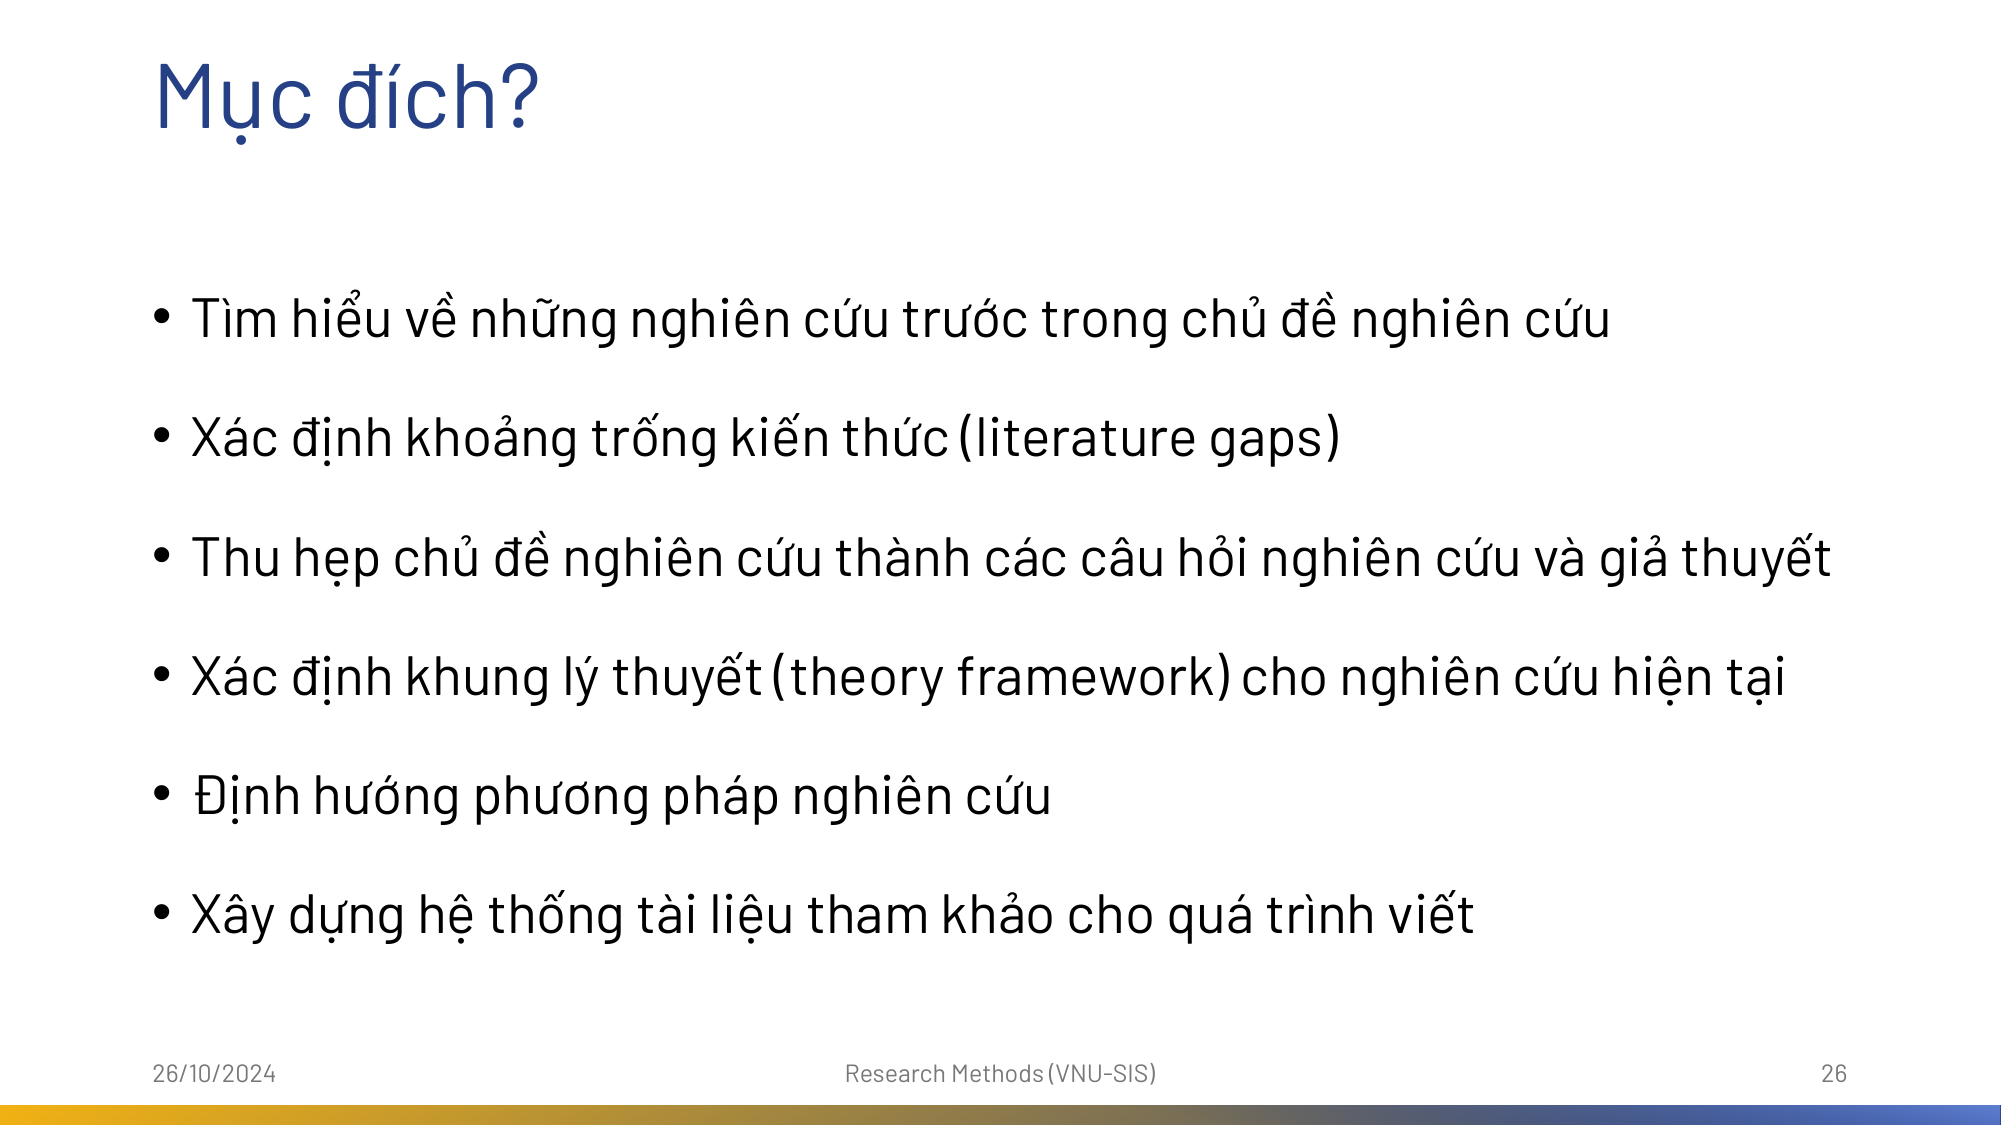

# Mục đích?
Tìm hiểu về những nghiên cứu trước trong chủ đề nghiên cứu
Xác định khoảng trống kiến thức (literature gaps)
Thu hẹp chủ đề nghiên cứu thành các câu hỏi nghiên cứu và giả thuyết
Xác định khung lý thuyết (theory framework) cho nghiên cứu hiện tại
Định hướng phương pháp nghiên cứu
Xây dựng hệ thống tài liệu tham khảo cho quá trình viết
26/10/2024
Research Methods (VNU-SIS)
26